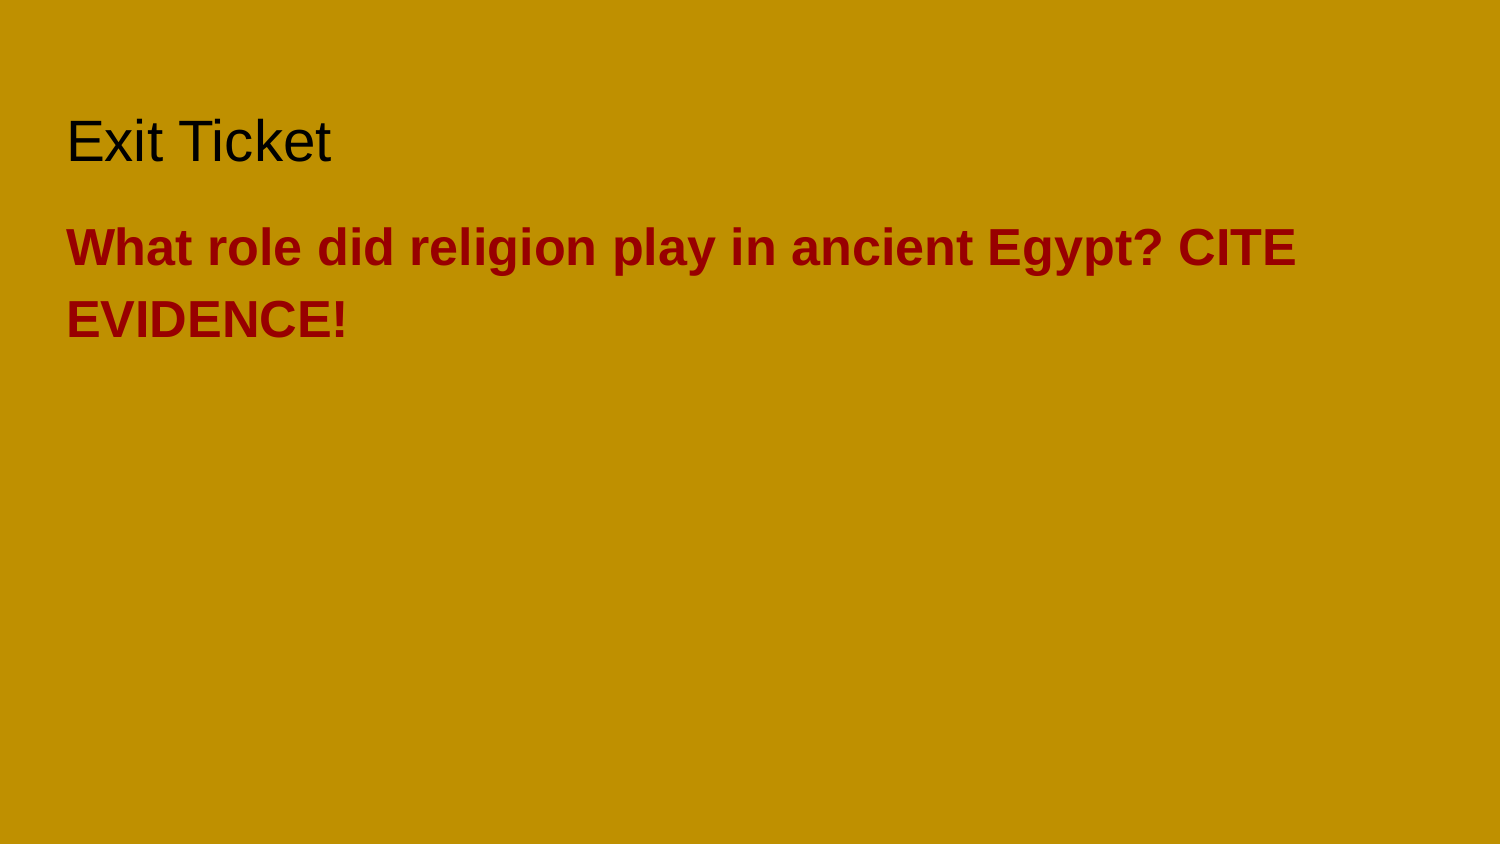

# Exit Ticket
What role did religion play in ancient Egypt? CITE EVIDENCE!